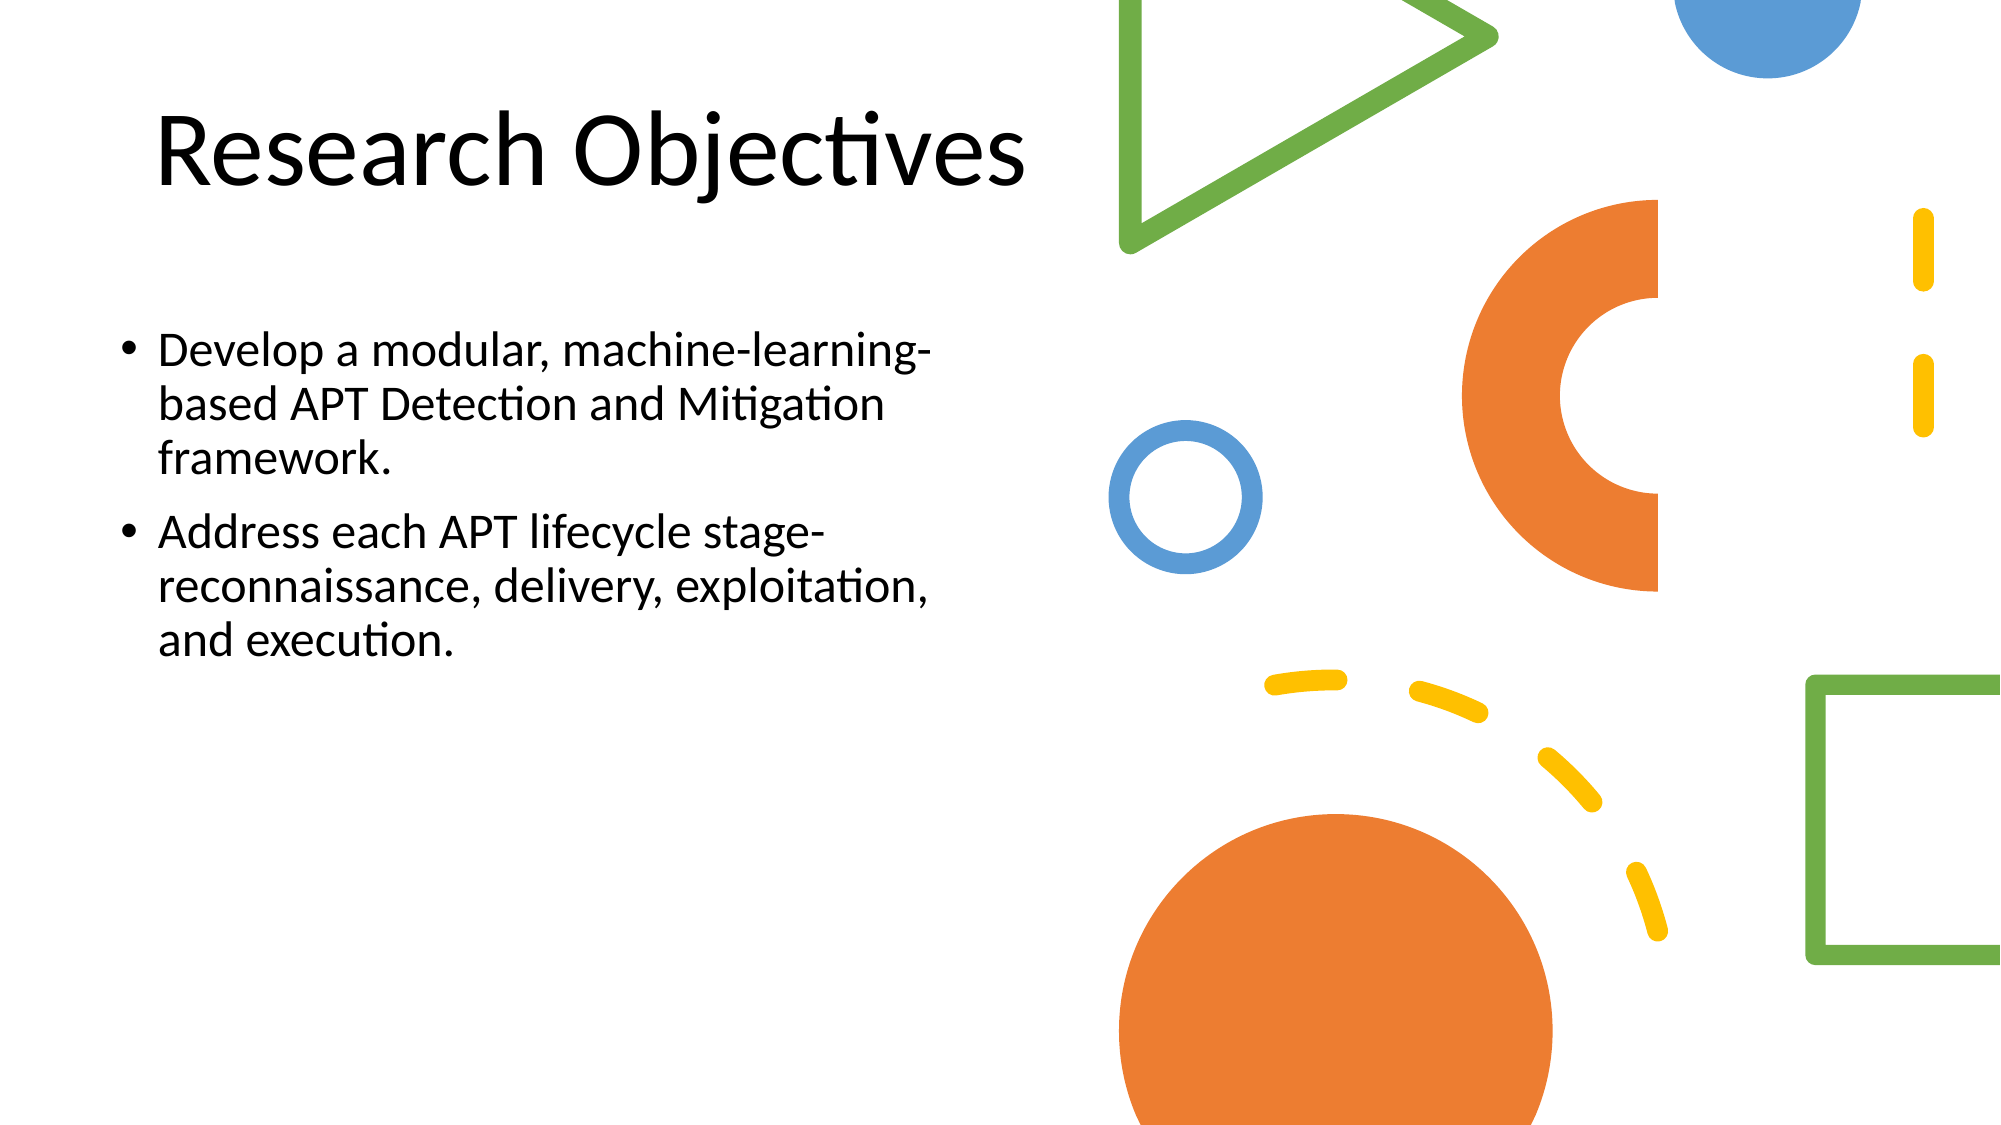

# Research Objectives

Develop a modular, machine-learning-based APT Detection and Mitigation framework.
Address each APT lifecycle stage- reconnaissance, delivery, exploitation, and execution.